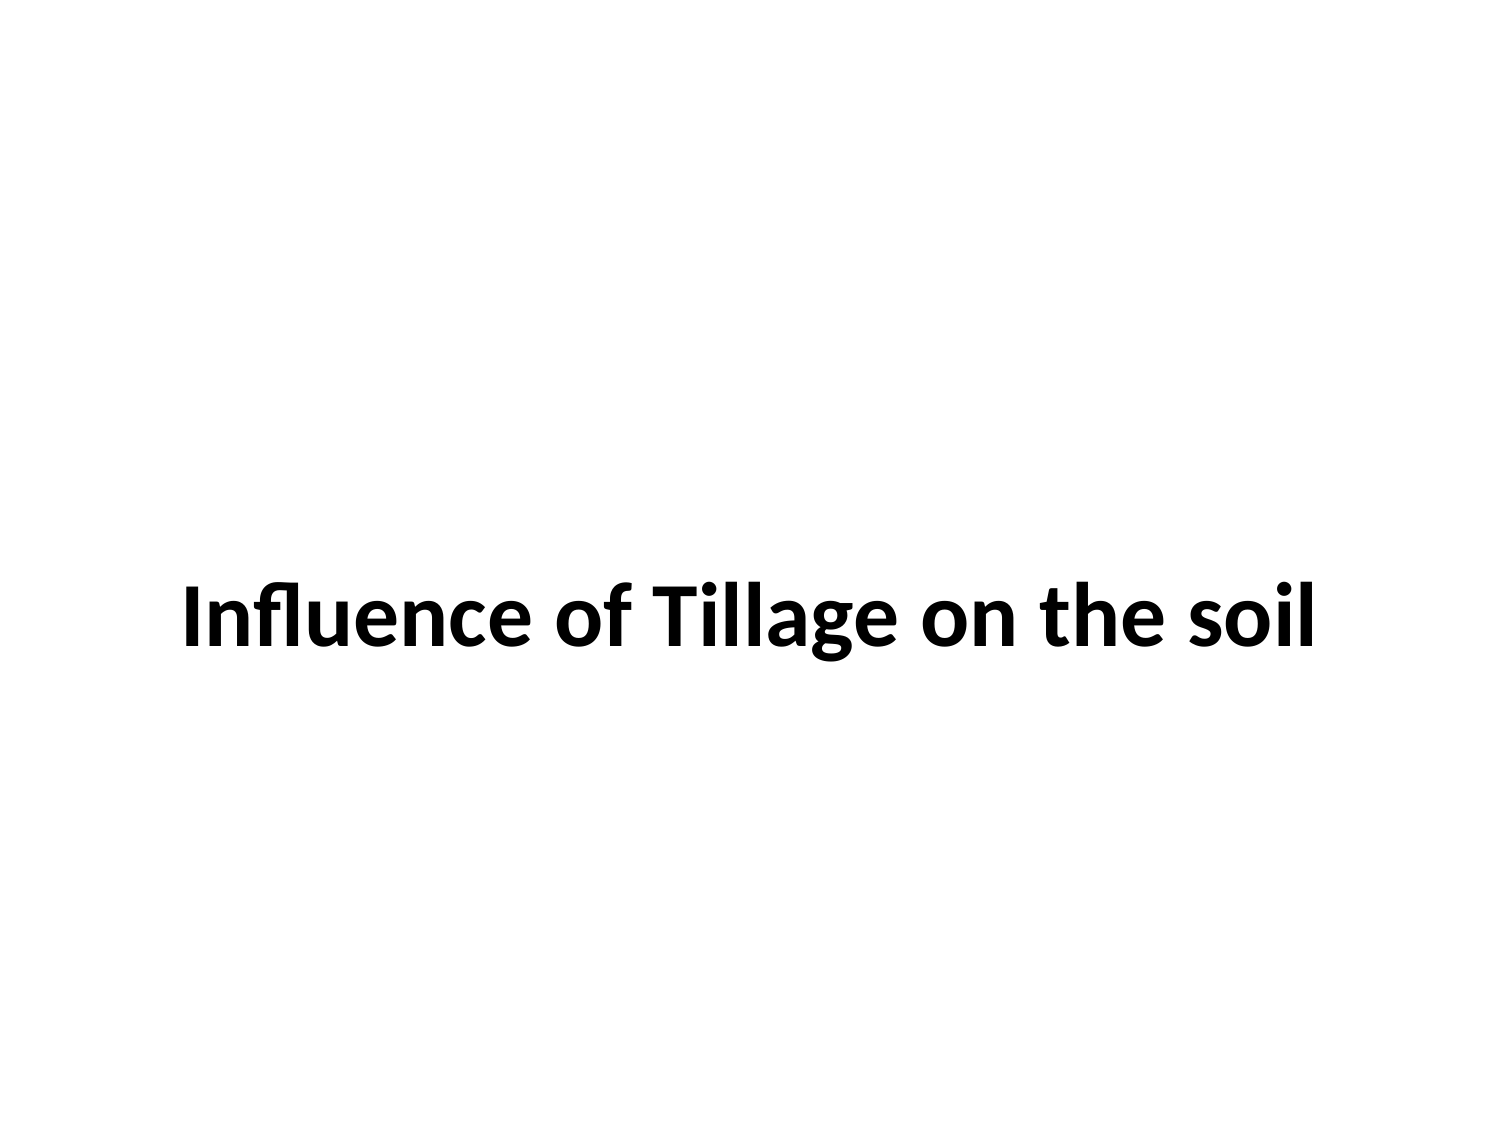

#

Influence of Tillage on the soil